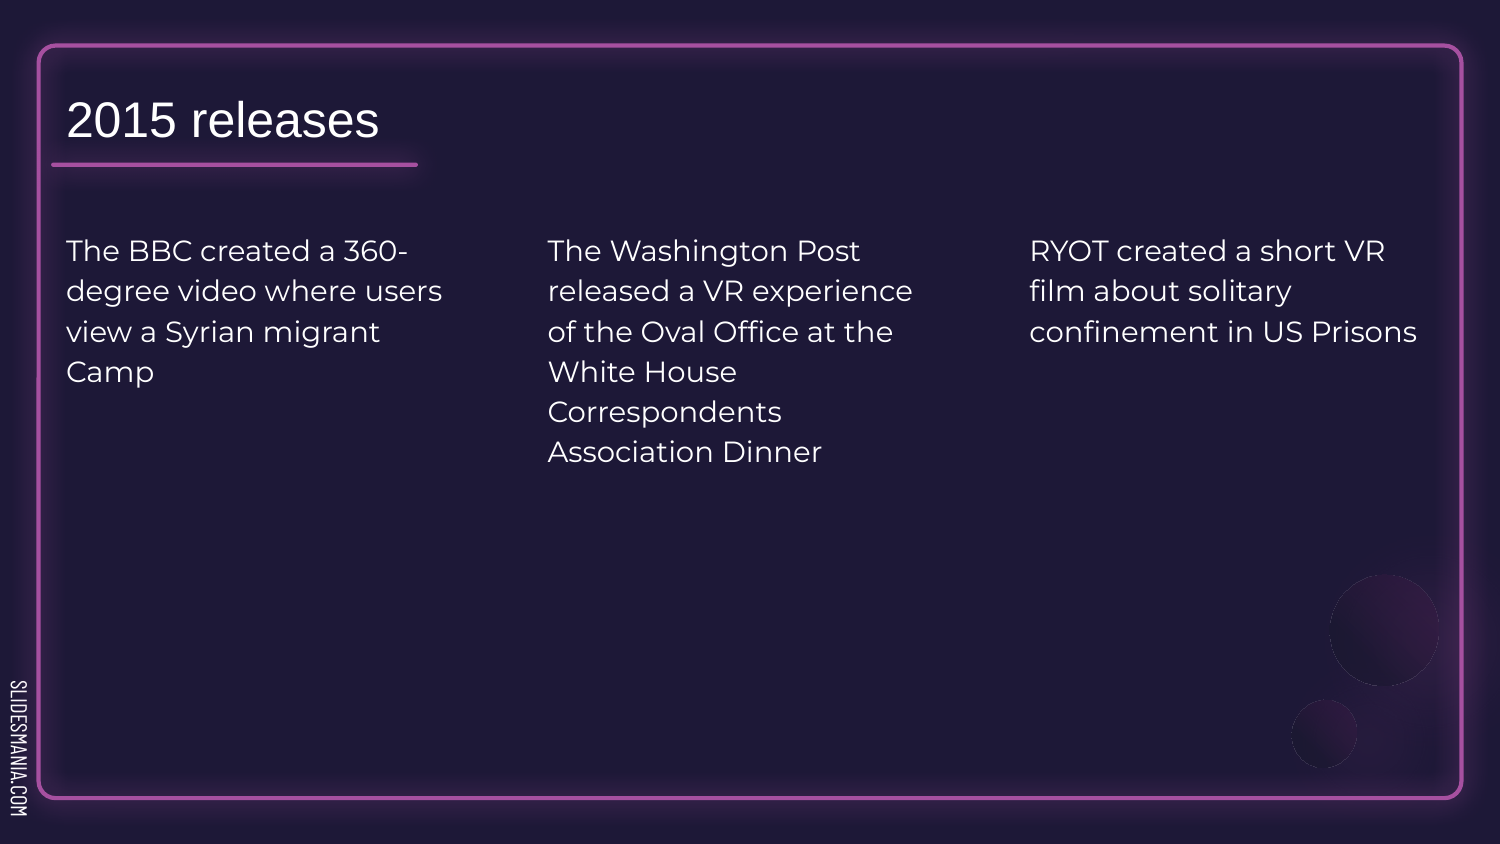

# 2015 releases

The BBC created a 360-degree video where users view a Syrian migrant Camp
The Washington Post released a VR experience of the Oval Office at the White House Correspondents Association Dinner
RYOT created a short VR film about solitary confinement in US Prisons